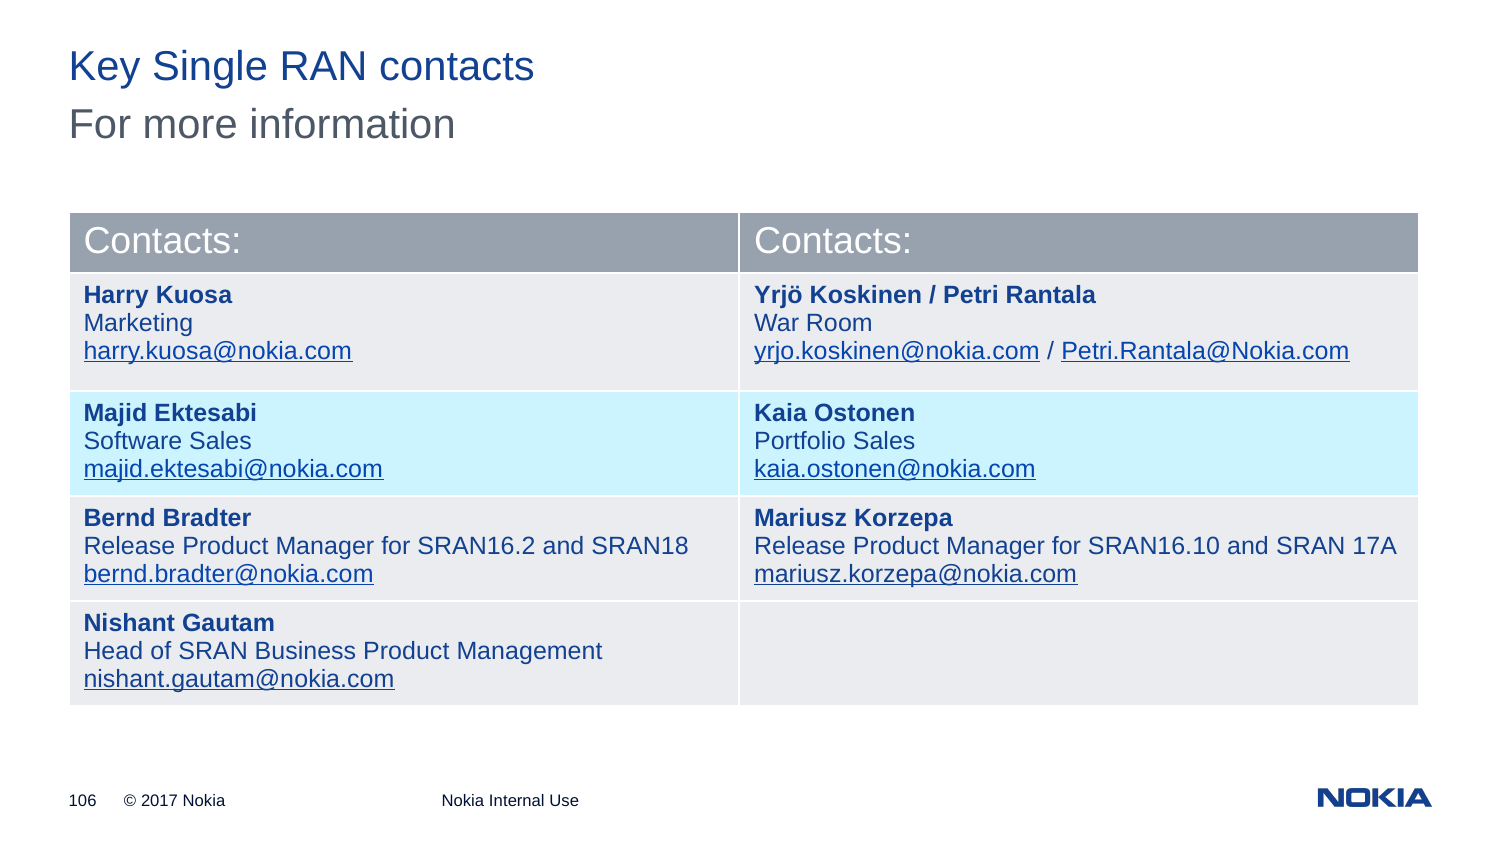

Key Single RAN contacts
For more information
| Contacts: | Contacts: |
| --- | --- |
| Harry Kuosa Marketing harry.kuosa@nokia.com | Yrjö Koskinen / Petri Rantala War Room yrjo.koskinen@nokia.com / Petri.Rantala@Nokia.com |
| Majid Ektesabi Software Sales majid.ektesabi@nokia.com | Kaia Ostonen Portfolio Sales kaia.ostonen@nokia.com |
| Bernd Bradter Release Product Manager for SRAN16.2 and SRAN18 bernd.bradter@nokia.com | Mariusz Korzepa Release Product Manager for SRAN16.10 and SRAN 17A mariusz.korzepa@nokia.com |
| Nishant Gautam Head of SRAN Business Product Management nishant.gautam@nokia.com |  |
Nokia Internal Use